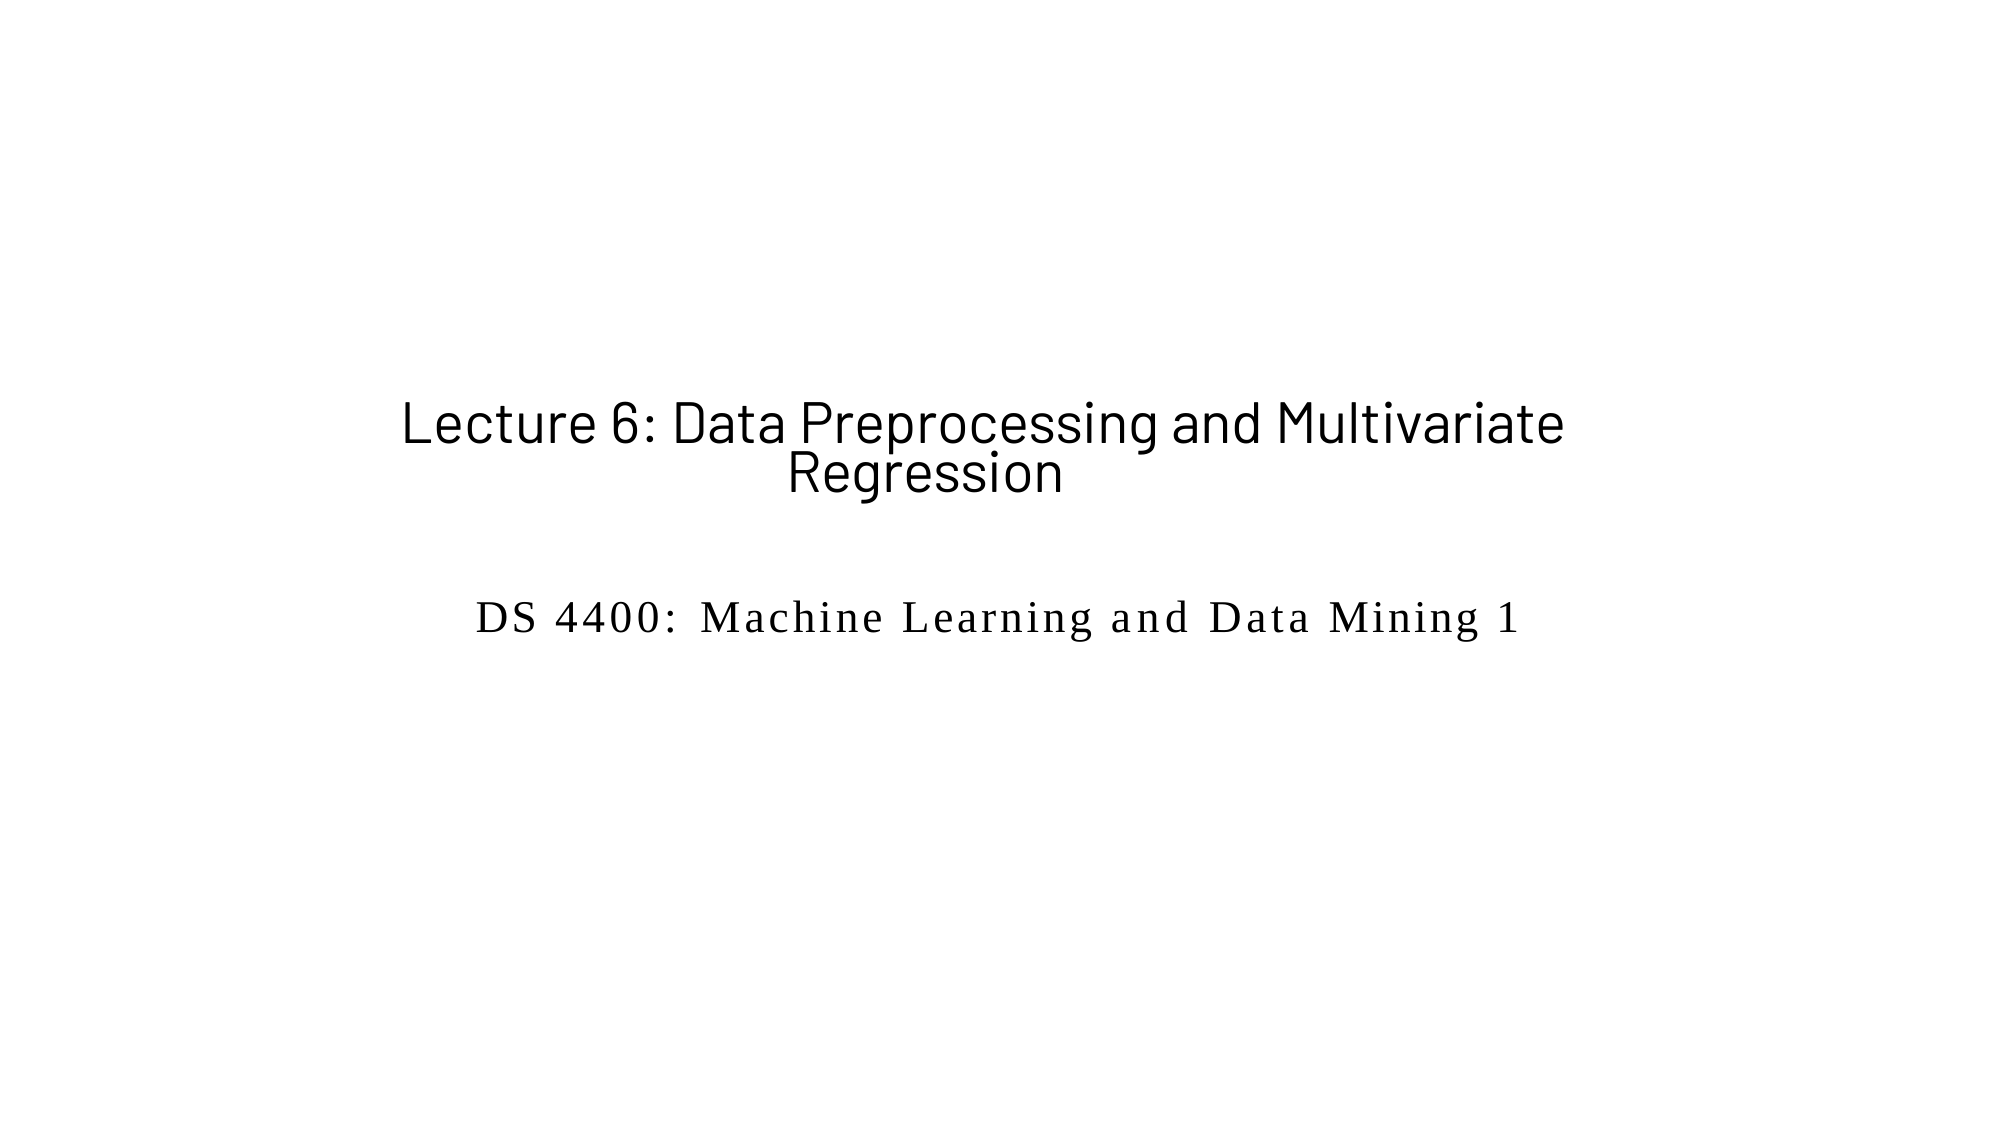

# Lecture 6: Data Preprocessing and Multivariate Regression
DS 4400: Machine Learning and Data Mining 1